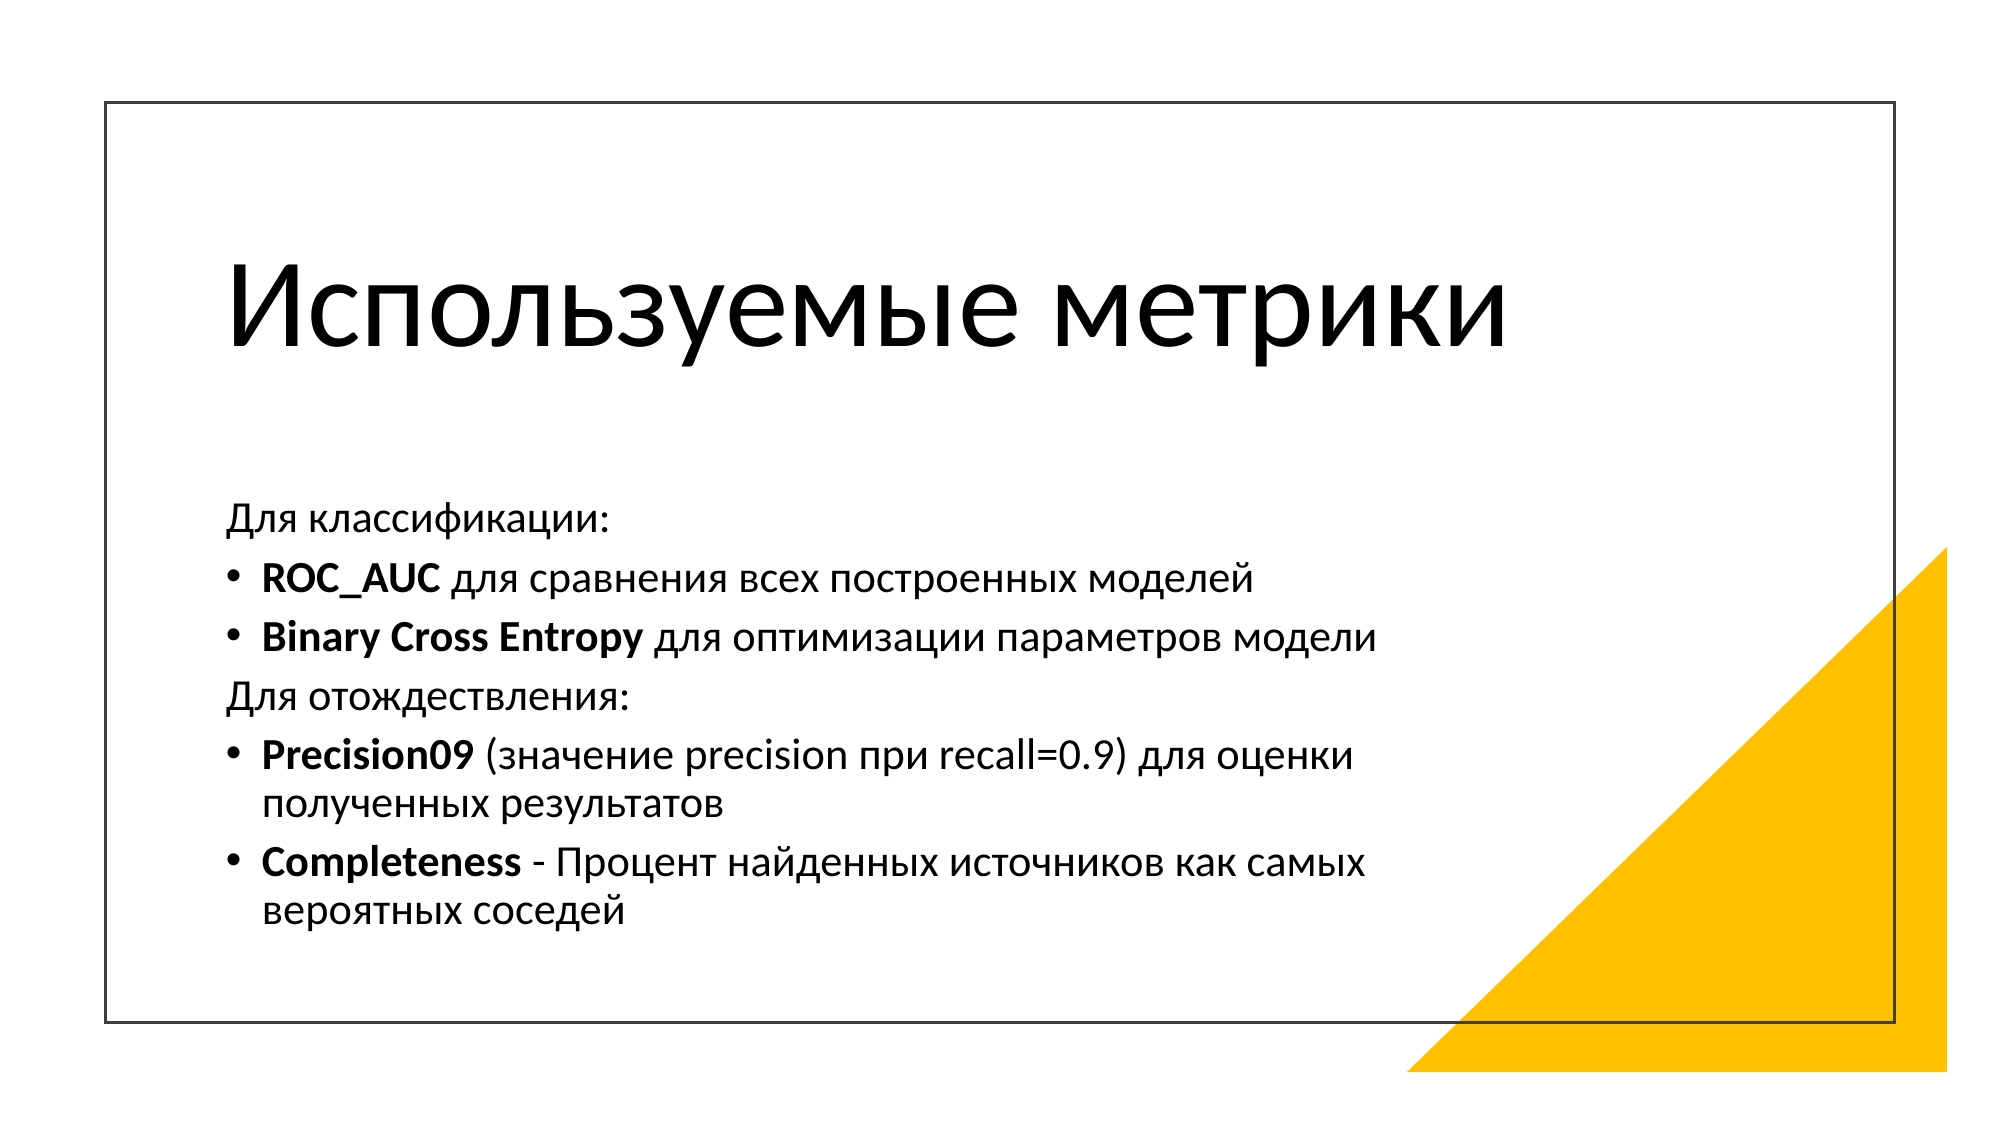

# Используемые метрики
Для классификации:
ROC_AUC для сравнения всех построенных моделей
Binary Cross Entropy для оптимизации параметров модели
Для отождествления:
Precision09 (значение precision при recall=0.9) для оценки полученных результатов
Completeness - Процент найденных источников как самых вероятных соседей